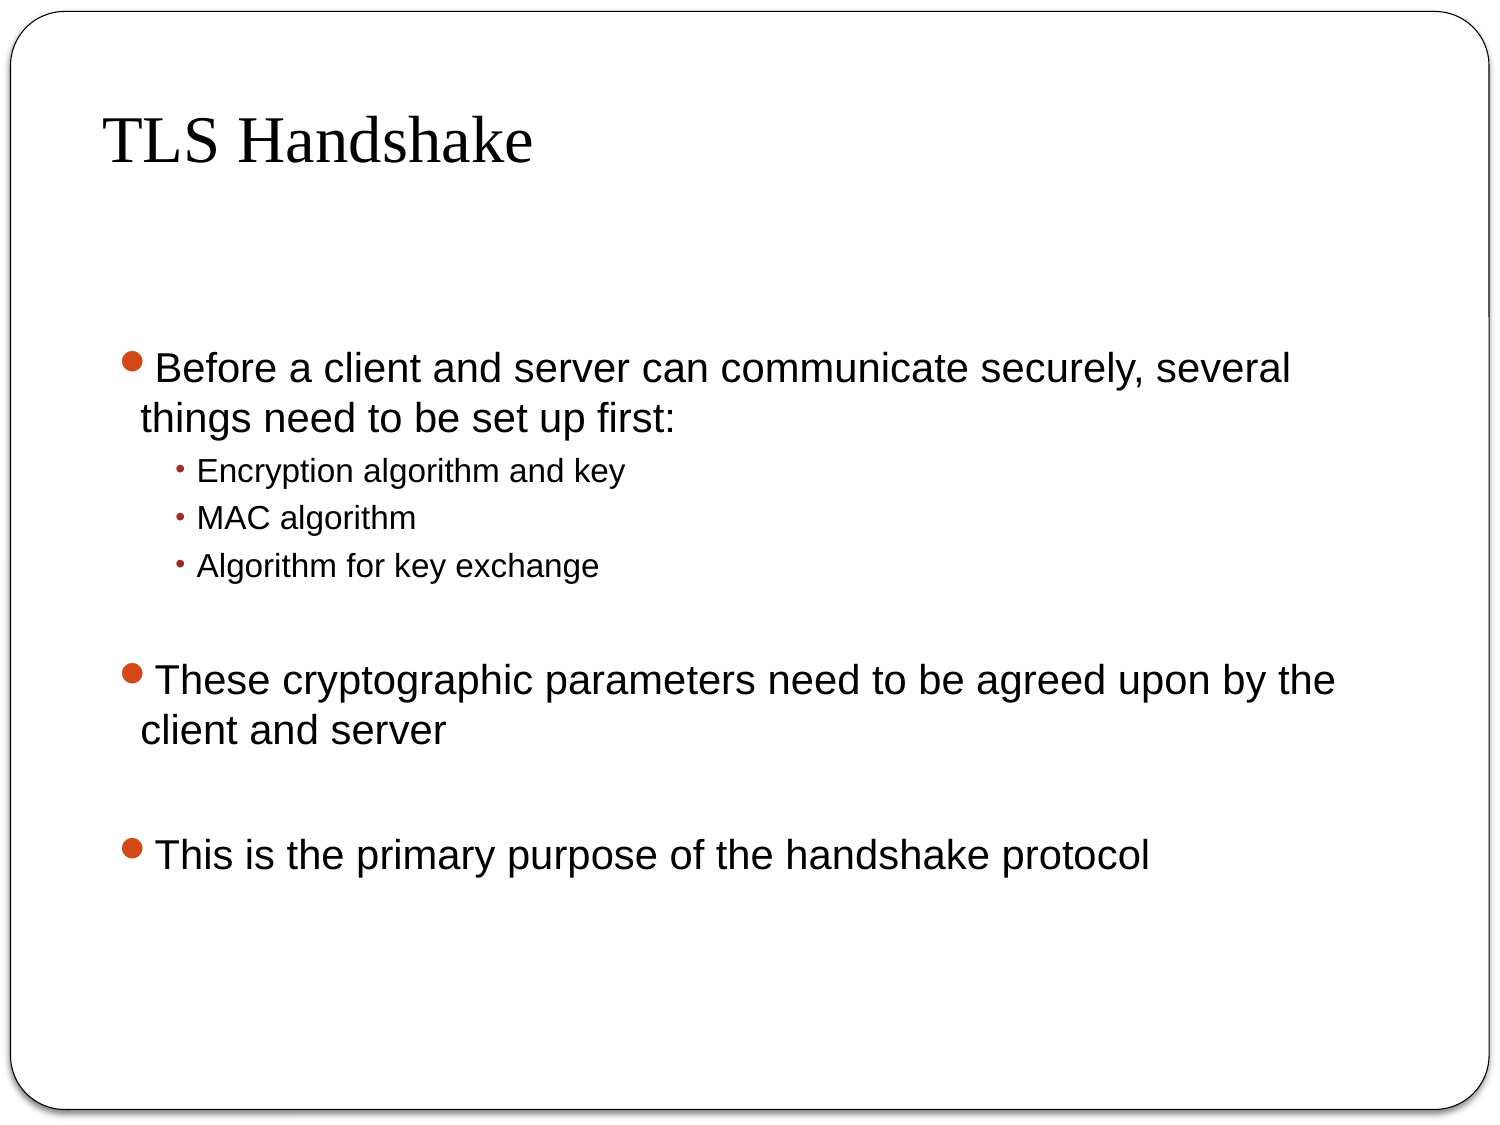

# TLS Handshake
Before a client and server can communicate securely, several things need to be set up first:
Encryption algorithm and key
MAC algorithm
Algorithm for key exchange

These cryptographic parameters need to be agreed upon by the client and server

This is the primary purpose of the handshake protocol